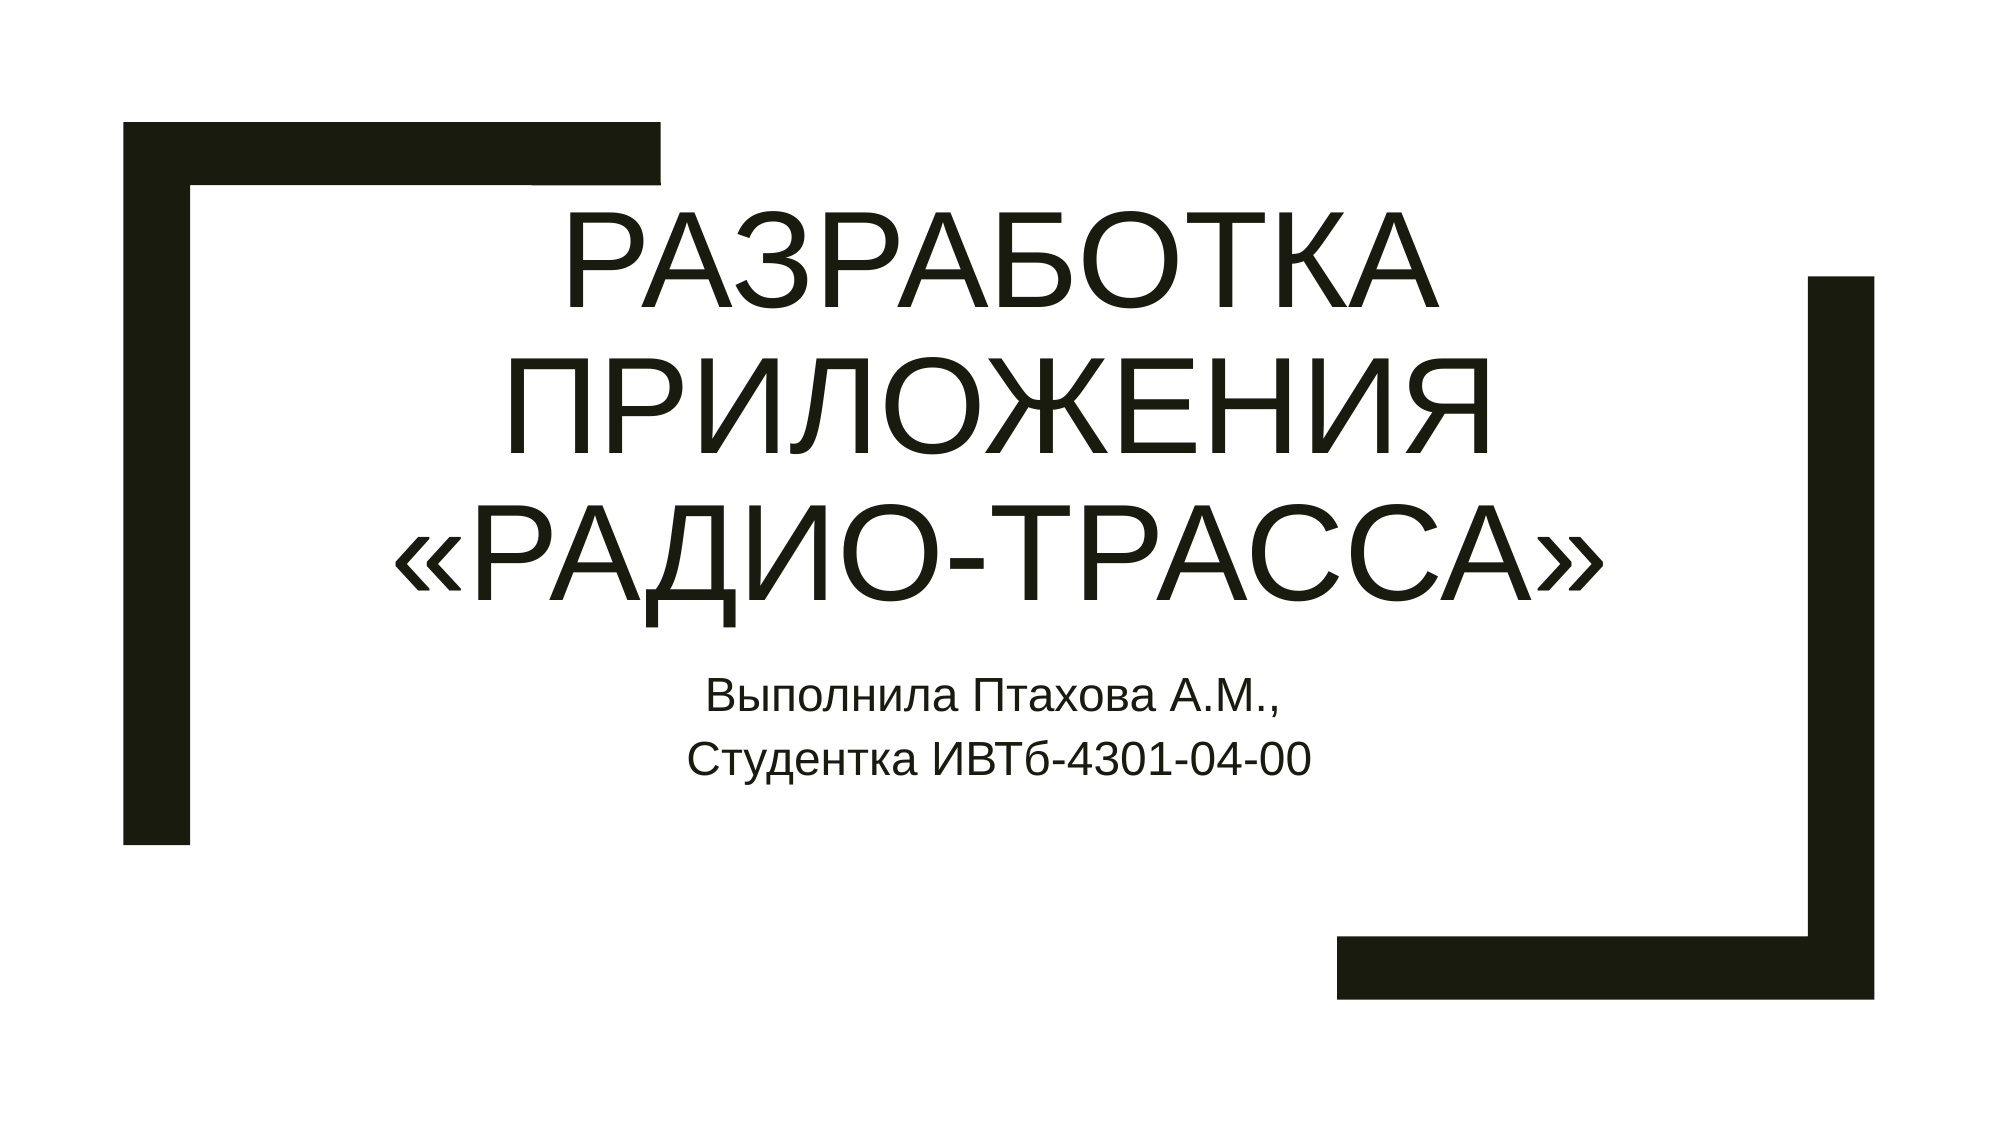

# Разработка приложения «Радио-Трасса»
Выполнила Птахова А.М.,
Студентка ИВТб-4301-04-00